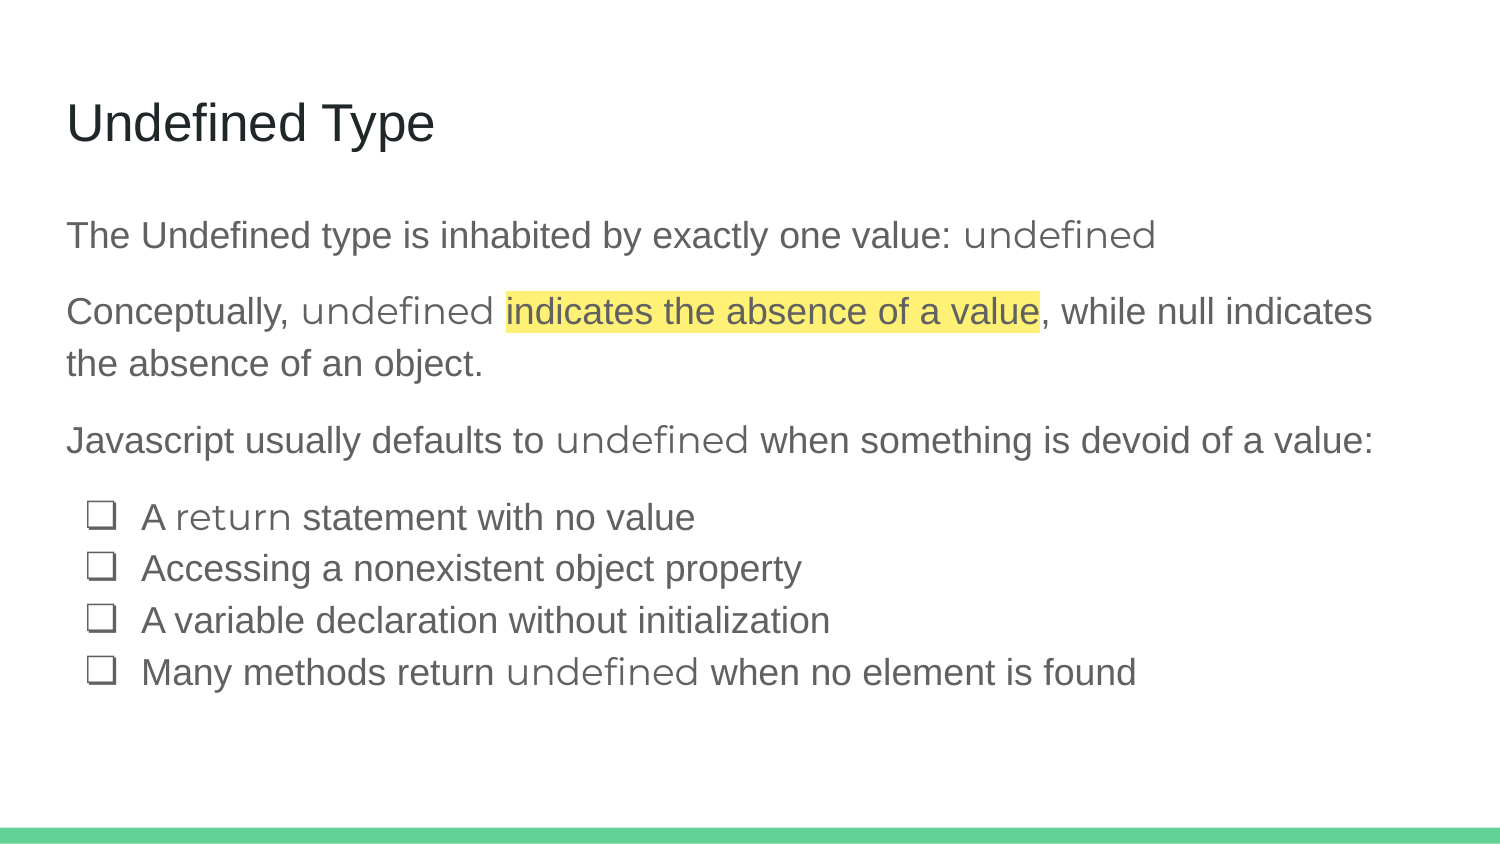

# Undefined Type
The Undefined type is inhabited by exactly one value: undefined
Conceptually, undefined indicates the absence of a value, while null indicates the absence of an object.
Javascript usually defaults to undefined when something is devoid of a value:
A return statement with no value
Accessing a nonexistent object property
A variable declaration without initialization
Many methods return undefined when no element is found